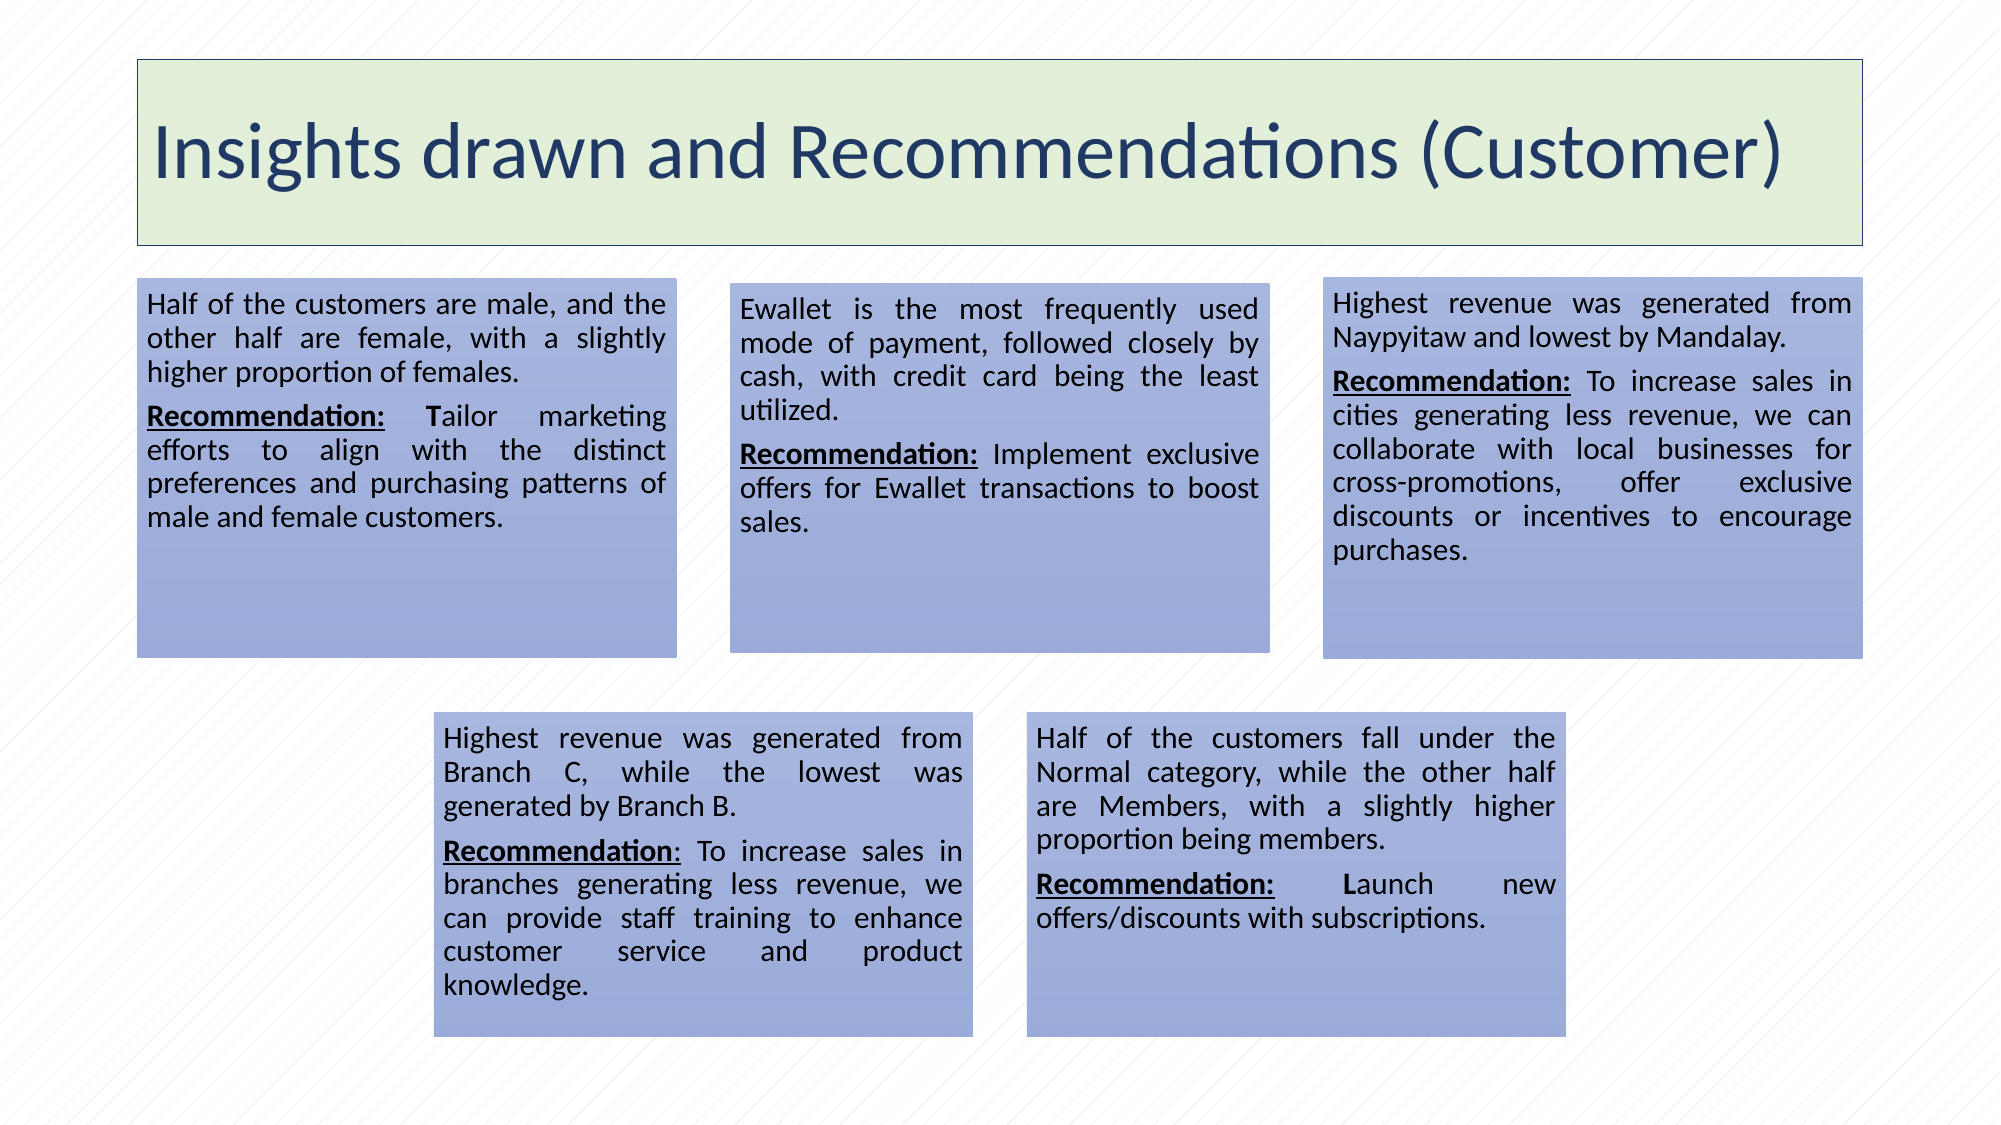

# Insights drawn and Recommendations (Customer)
Half of the customers are male, and the other half are female, with a slightly higher proportion of females.
Recommendation: Tailor marketing efforts to align with the distinct preferences and purchasing patterns of male and female customers.
Ewallet is the most frequently used mode of payment, followed closely by cash, with credit card being the least utilized.
Recommendation: Implement exclusive offers for Ewallet transactions to boost sales.
Highest revenue was generated from Naypyitaw and lowest by Mandalay.
Recommendation: To increase sales in cities generating less revenue, we can collaborate with local businesses for cross-promotions, offer exclusive discounts or incentives to encourage purchases.
Highest revenue was generated from Branch C, while the lowest was generated by Branch B.
Recommendation: To increase sales in branches generating less revenue, we can provide staff training to enhance customer service and product knowledge.
Half of the customers fall under the Normal category, while the other half are Members, with a slightly higher proportion being members.
Recommendation: Launch new offers/discounts with subscriptions.